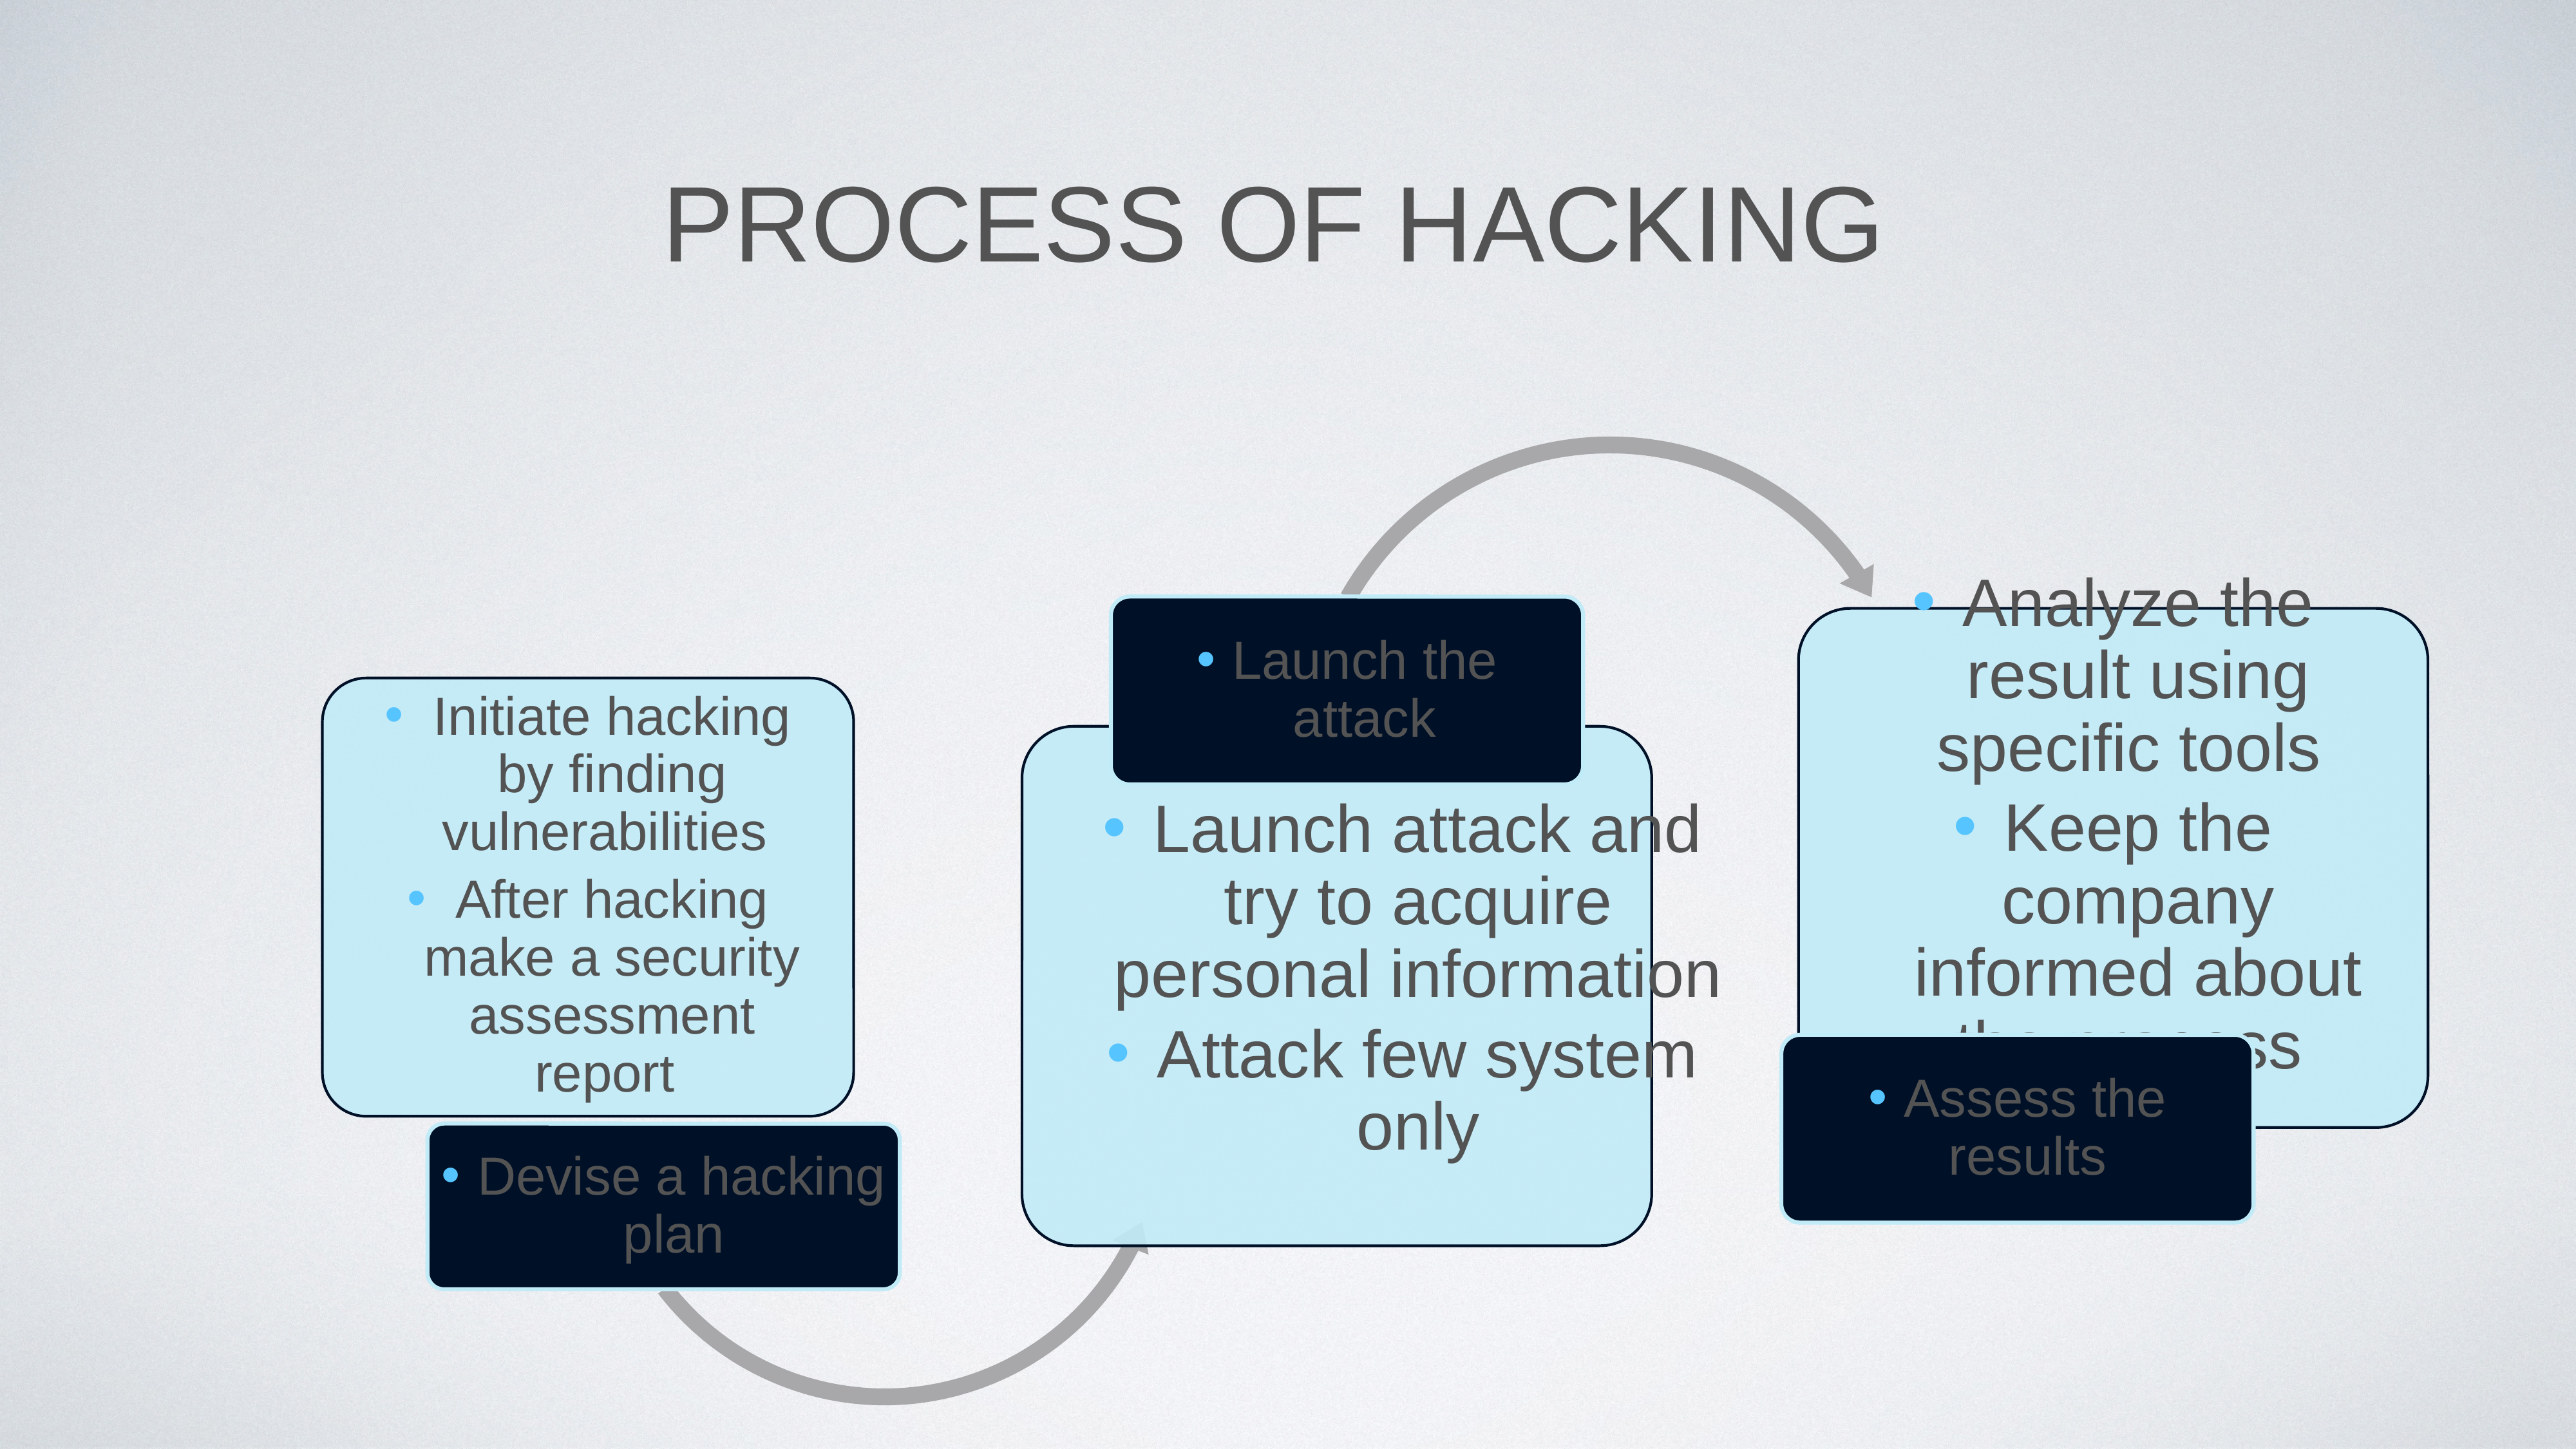

# Process of hacking

Analyze the result using specific tools
Keep the company informed about the process

Launch attack and try to acquire  personal information
Attack few system only

Launch the attack

Initiate hacking by finding vulnerabilities
After hacking make a security assessment report

Assess the results

Devise a hacking plan